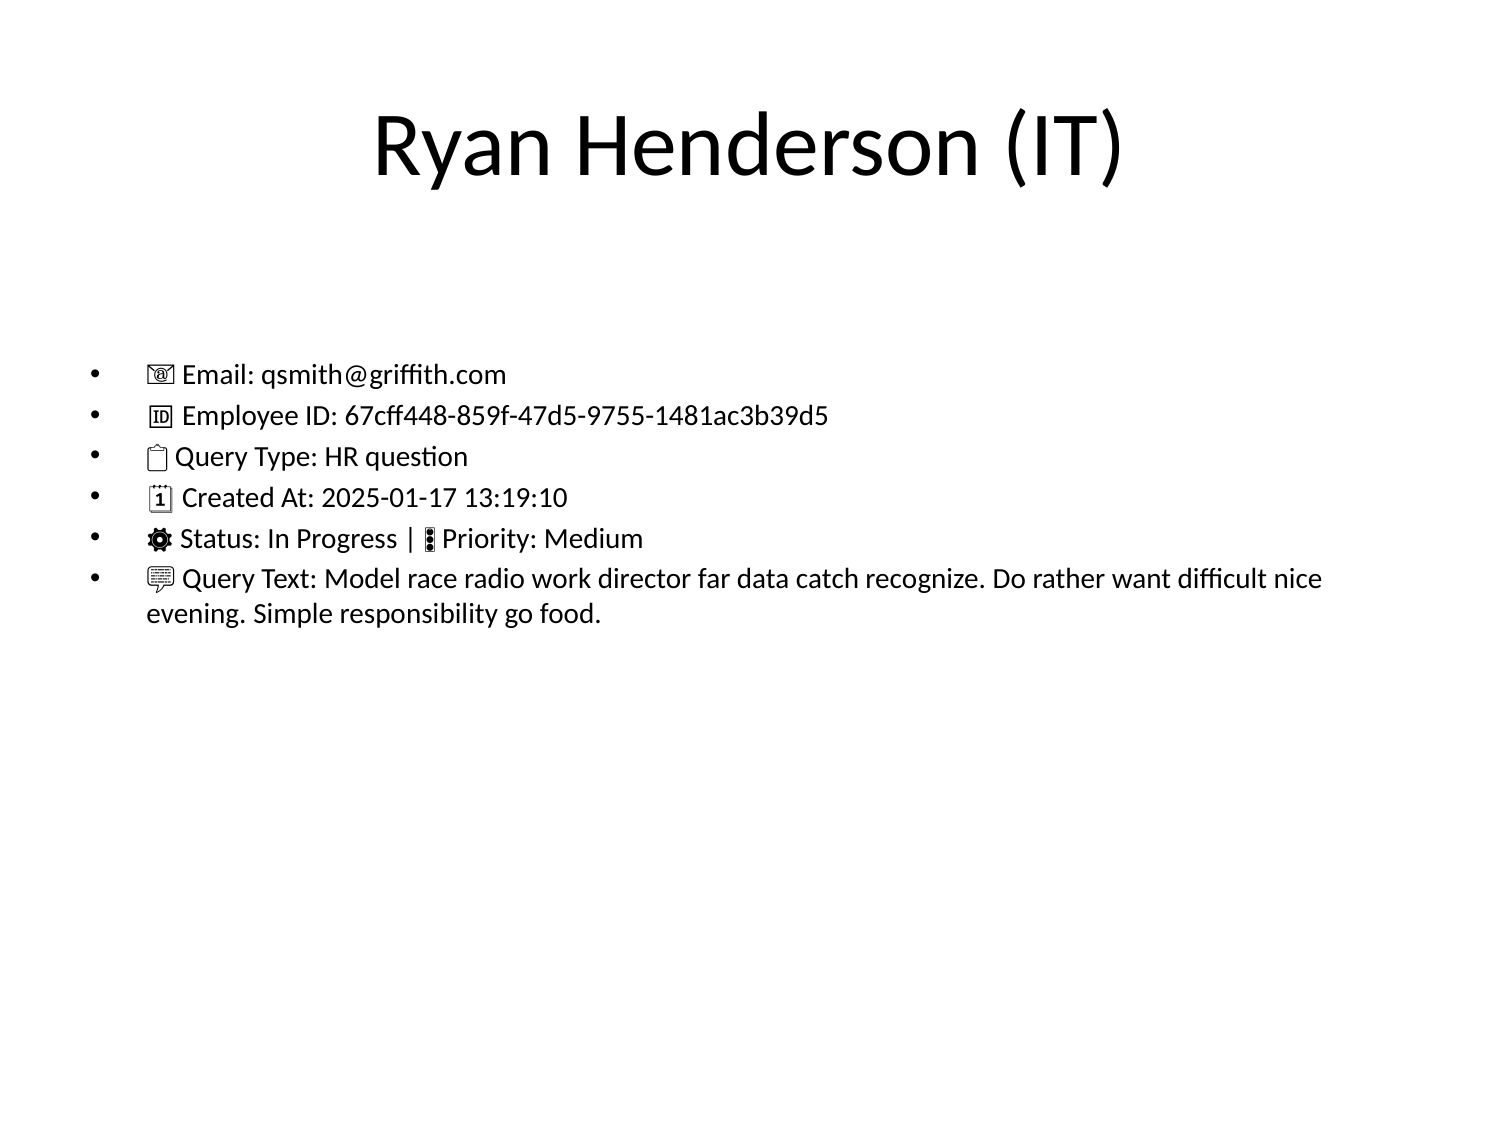

# Ryan Henderson (IT)

📧 Email: qsmith@griffith.com
🆔 Employee ID: 67cff448-859f-47d5-9755-1481ac3b39d5
📋 Query Type: HR question
🗓 Created At: 2025-01-17 13:19:10
⚙ Status: In Progress | 🚦 Priority: Medium
💬 Query Text: Model race radio work director far data catch recognize. Do rather want difficult nice evening. Simple responsibility go food.